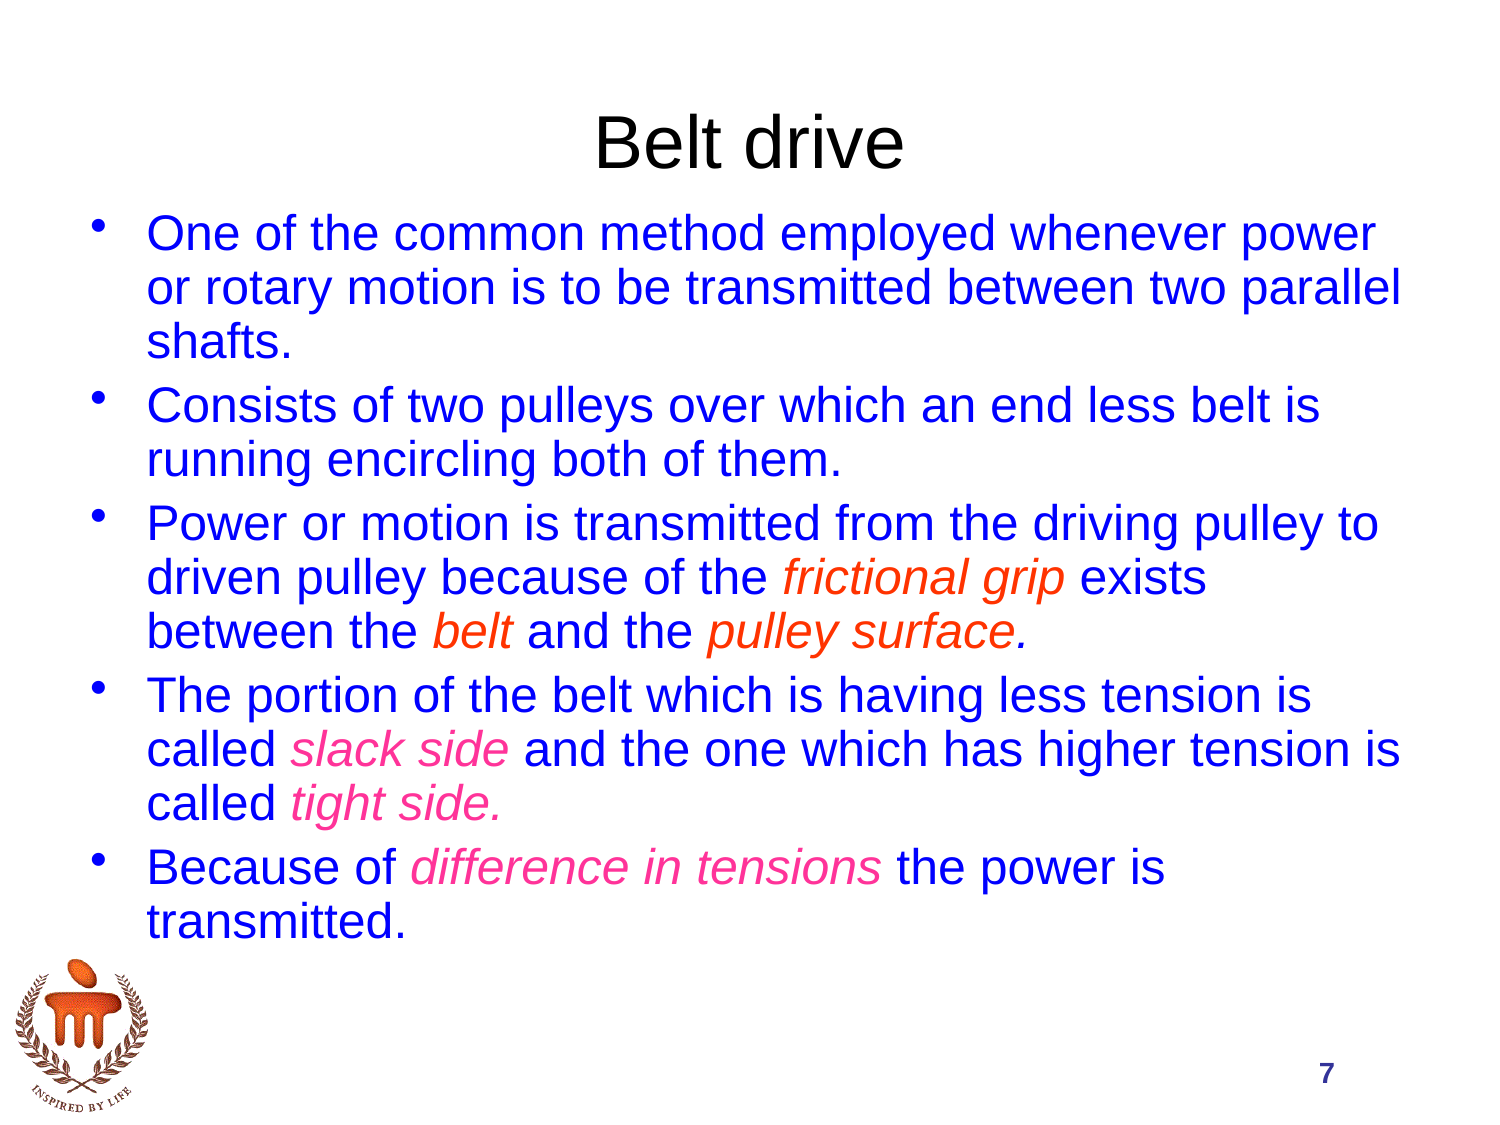

# Belt drive
One of the common method employed whenever power or rotary motion is to be transmitted between two parallel shafts.
Consists of two pulleys over which an end less belt is running encircling both of them.
Power or motion is transmitted from the driving pulley to driven pulley because of the frictional grip exists between the belt and the pulley surface.
The portion of the belt which is having less tension is called slack side and the one which has higher tension is called tight side.
Because of difference in tensions the power is transmitted.

7